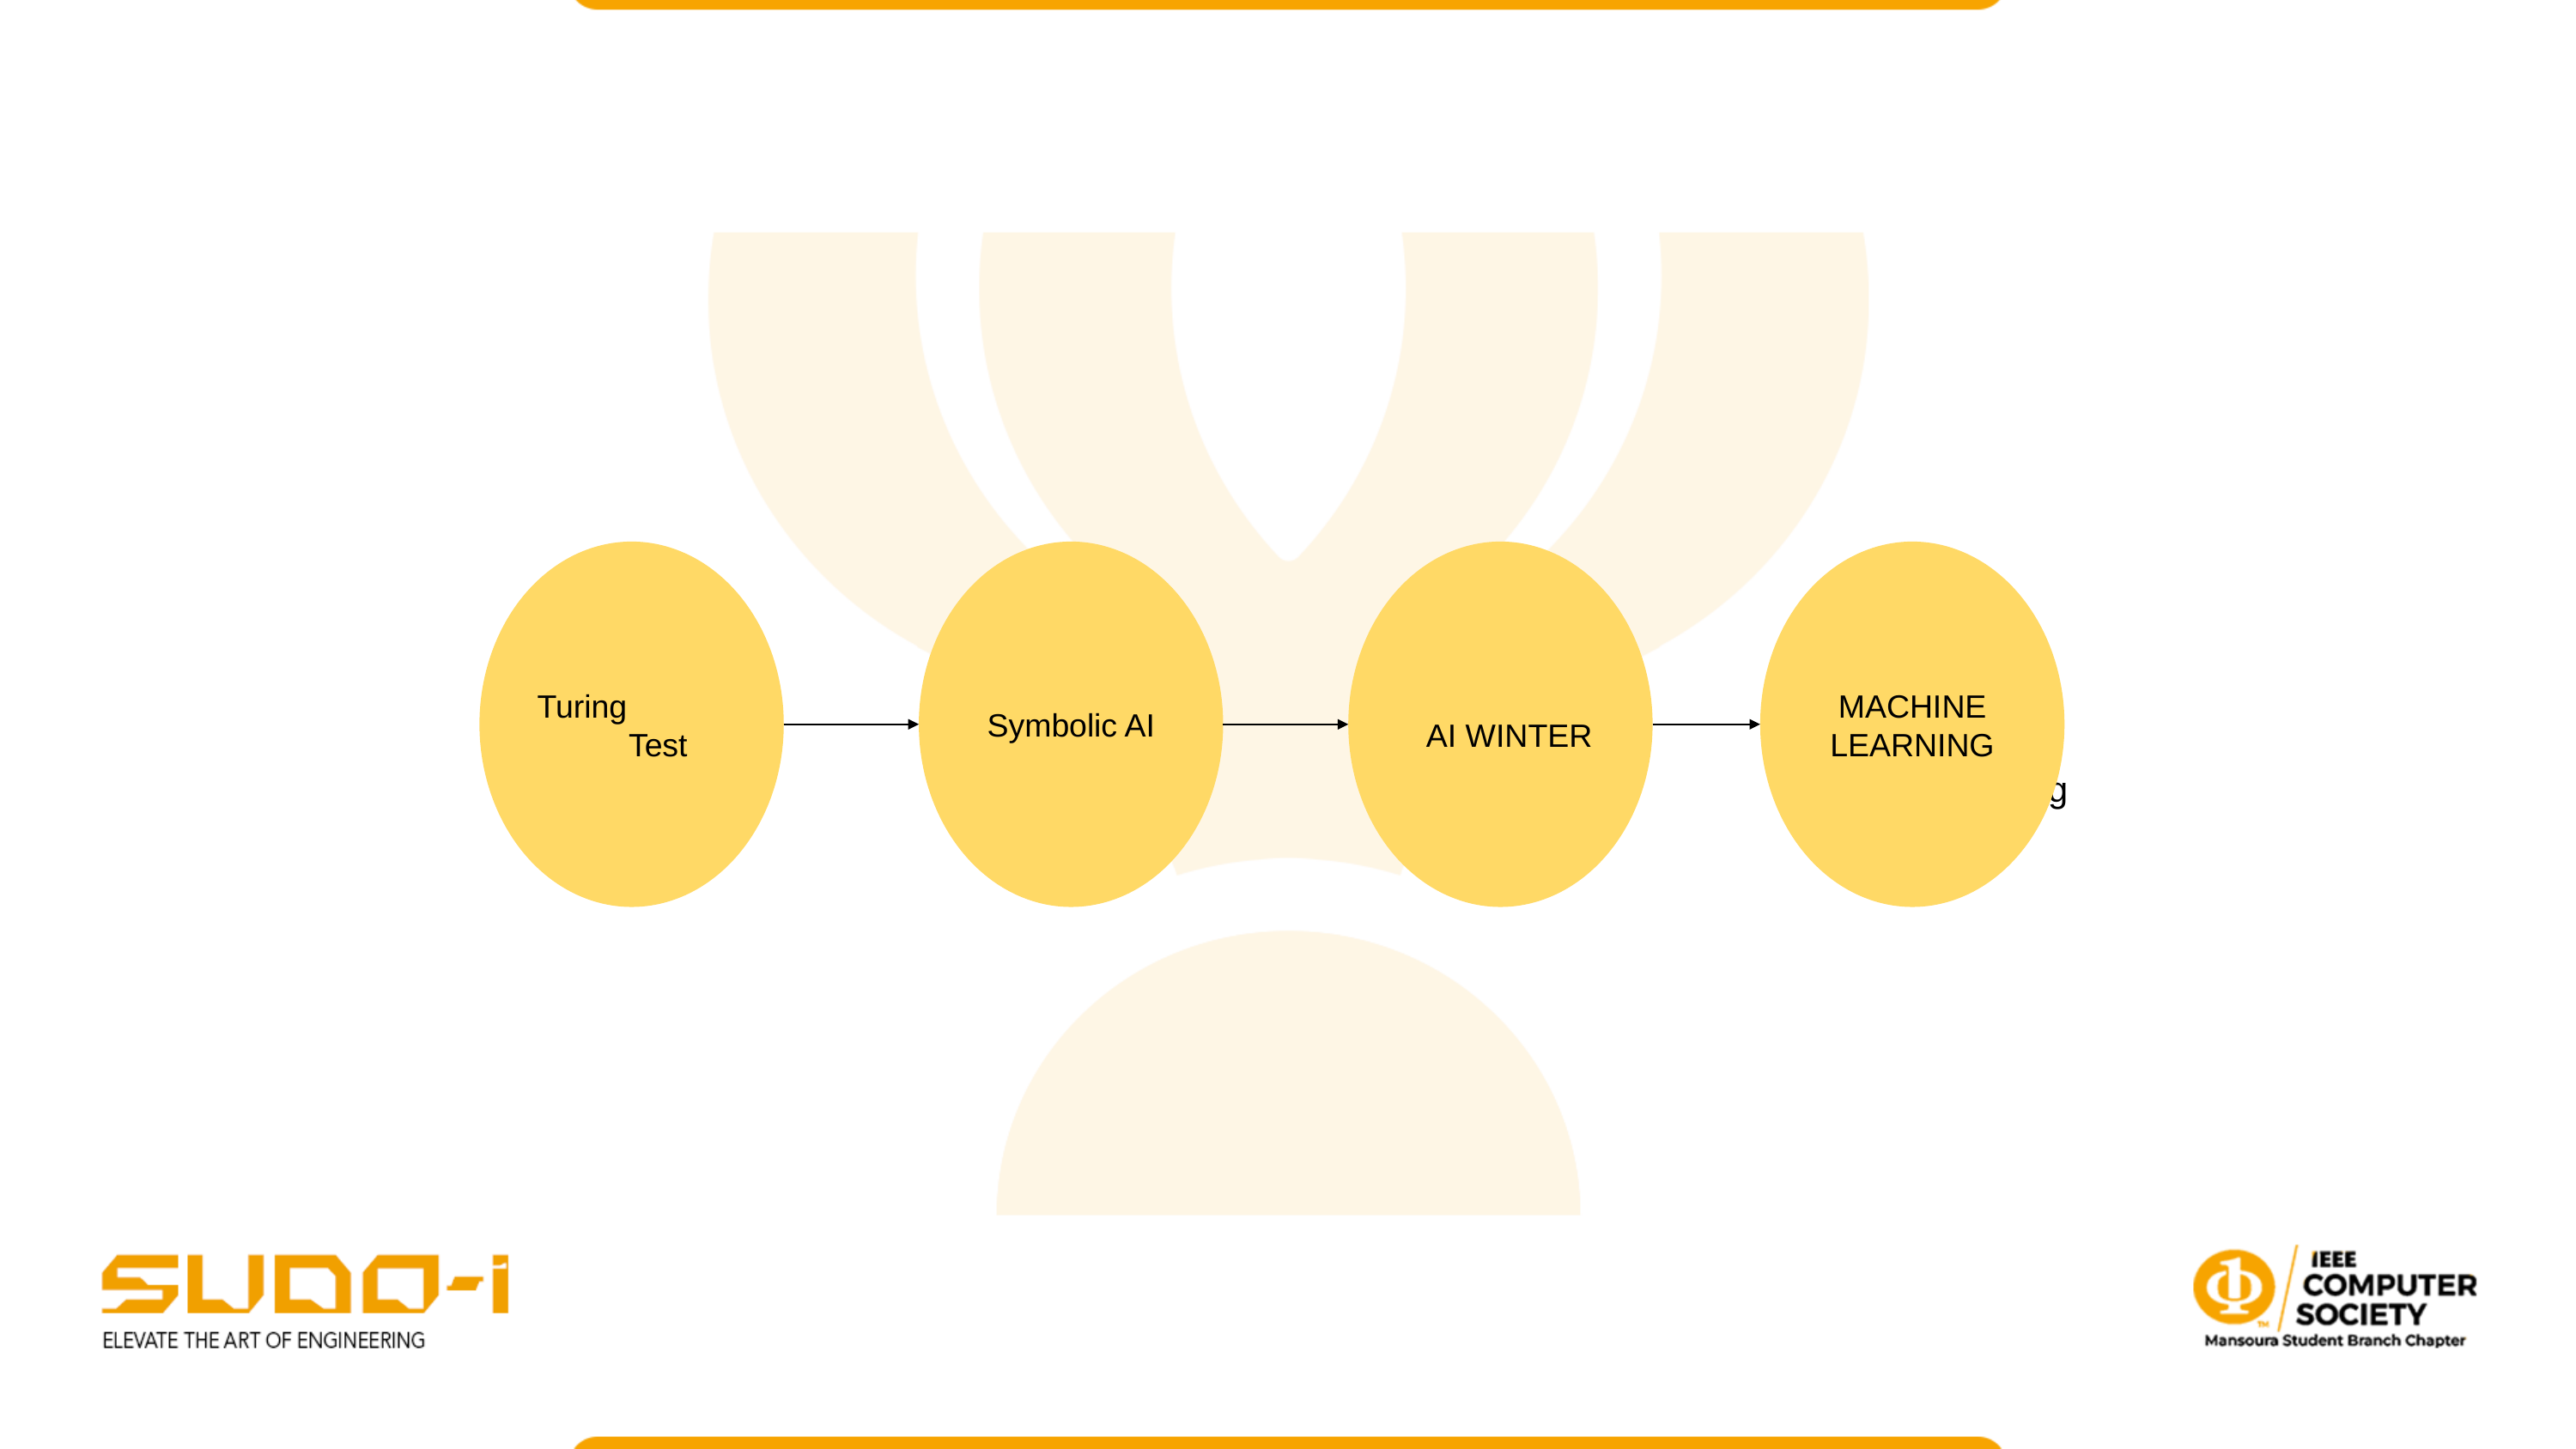

Symbolic AI
MACHINE LEARNING
Turing                  Test

  AI WINTER
AI Winter
Machine Learning